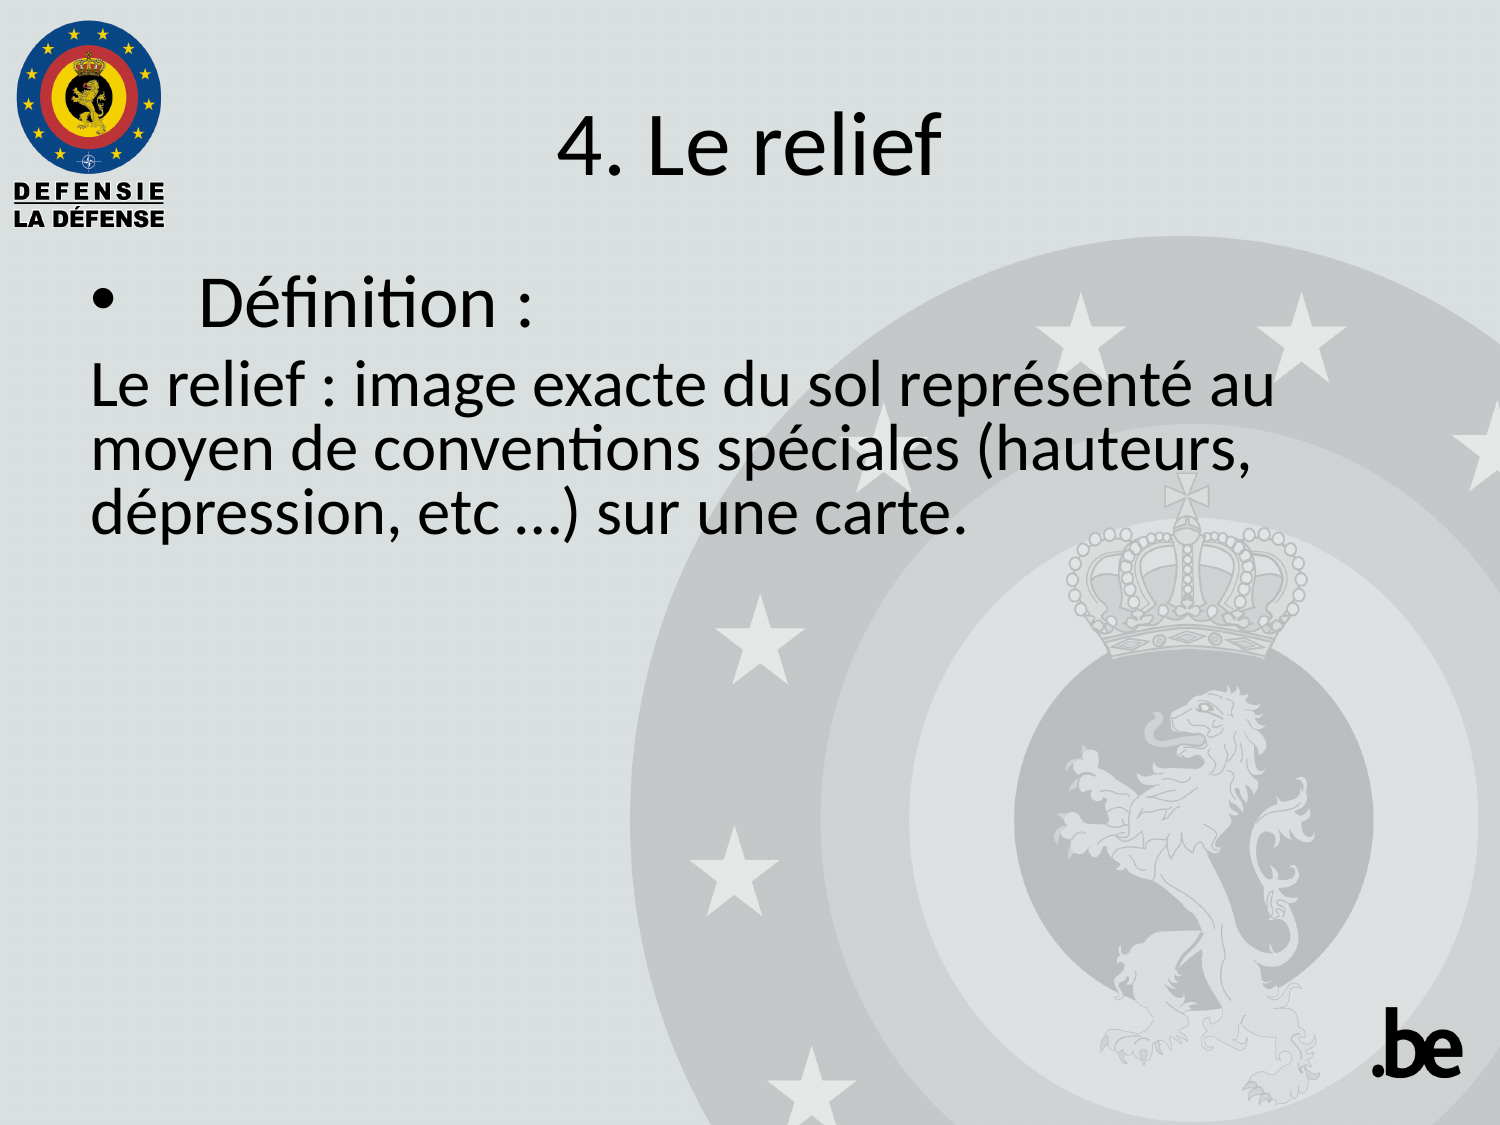

4. Le relief
Définition :
Le relief : image exacte du sol représenté au moyen de conventions spéciales (hauteurs, dépression, etc …) sur une carte.